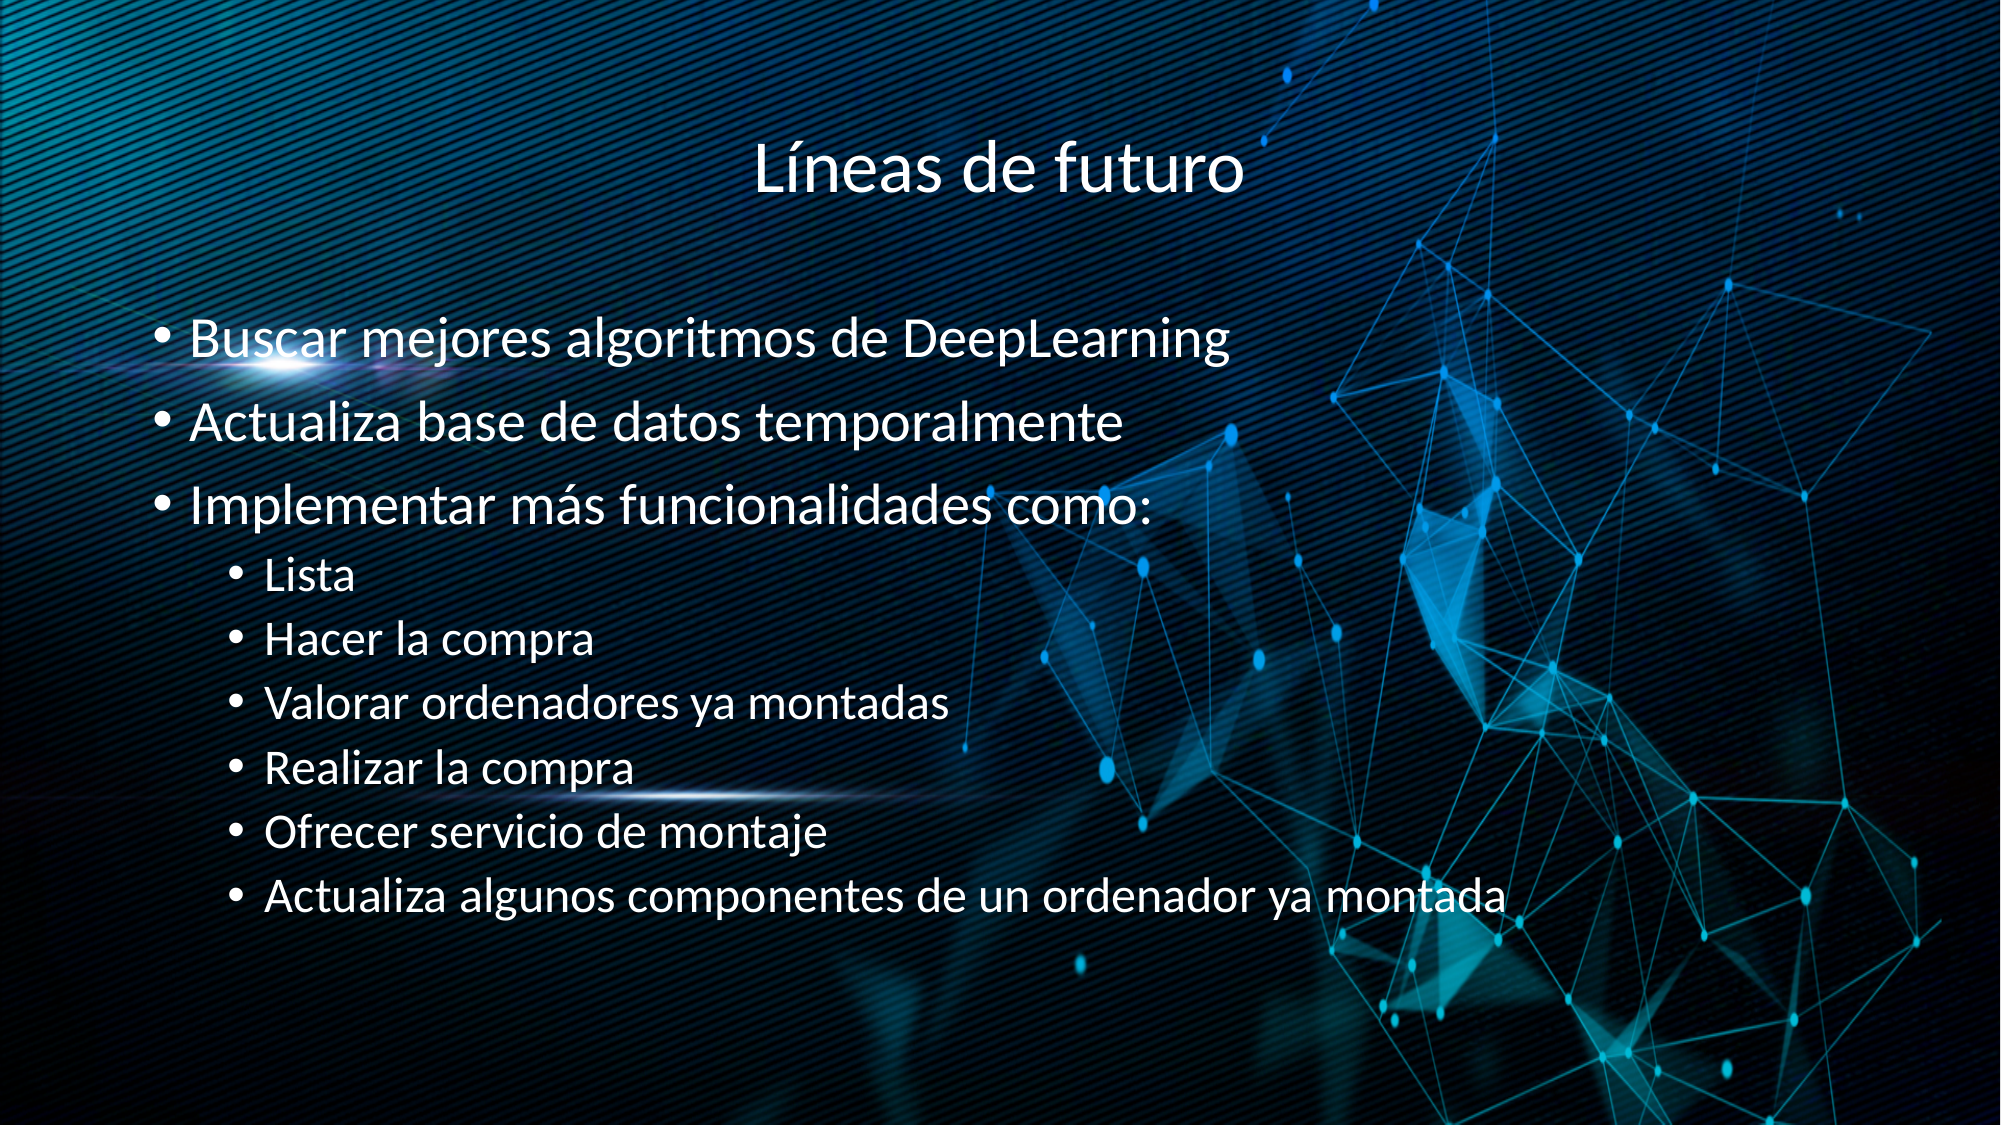

# Líneas de futuro
Buscar mejores algoritmos de DeepLearning
Actualiza base de datos temporalmente
Implementar más funcionalidades como:
Lista
Hacer la compra
Valorar ordenadores ya montadas
Realizar la compra
Ofrecer servicio de montaje
Actualiza algunos componentes de un ordenador ya montada